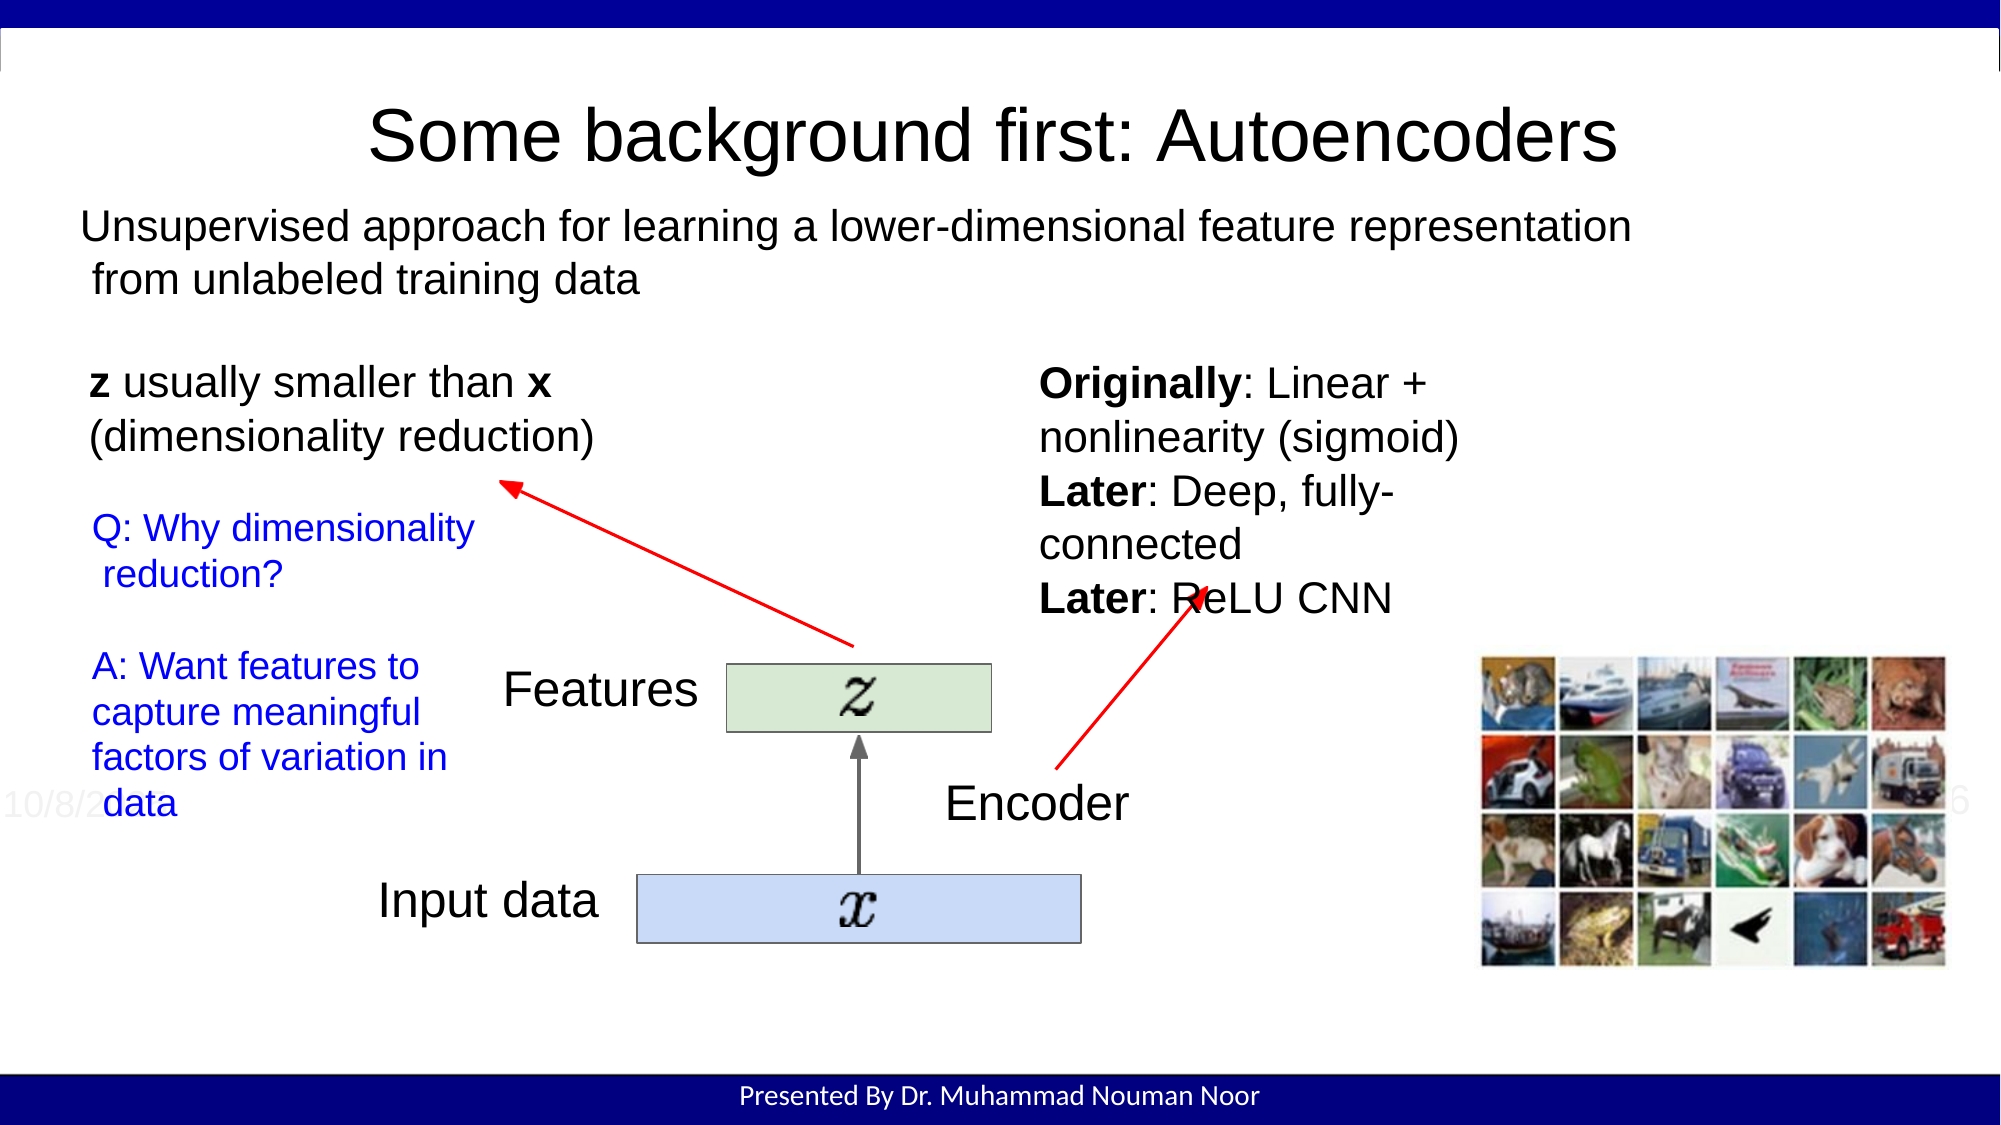

# Some background first: Autoencoders
Unsupervised approach for learning a lower-dimensional feature representation  from unlabeled training data
z usually smaller than x
(dimensionality reduction)
Originally: Linear +  nonlinearity (sigmoid)
Later: Deep, fully-connected
Later: ReLU CNN

Q: Why dimensionality  reduction?
A: Want features to  capture meaningful  factors of variation in  data

Features

6
Encoder
10/8/2025
Input data
Presented By Dr. Muhammad Nouman Noor